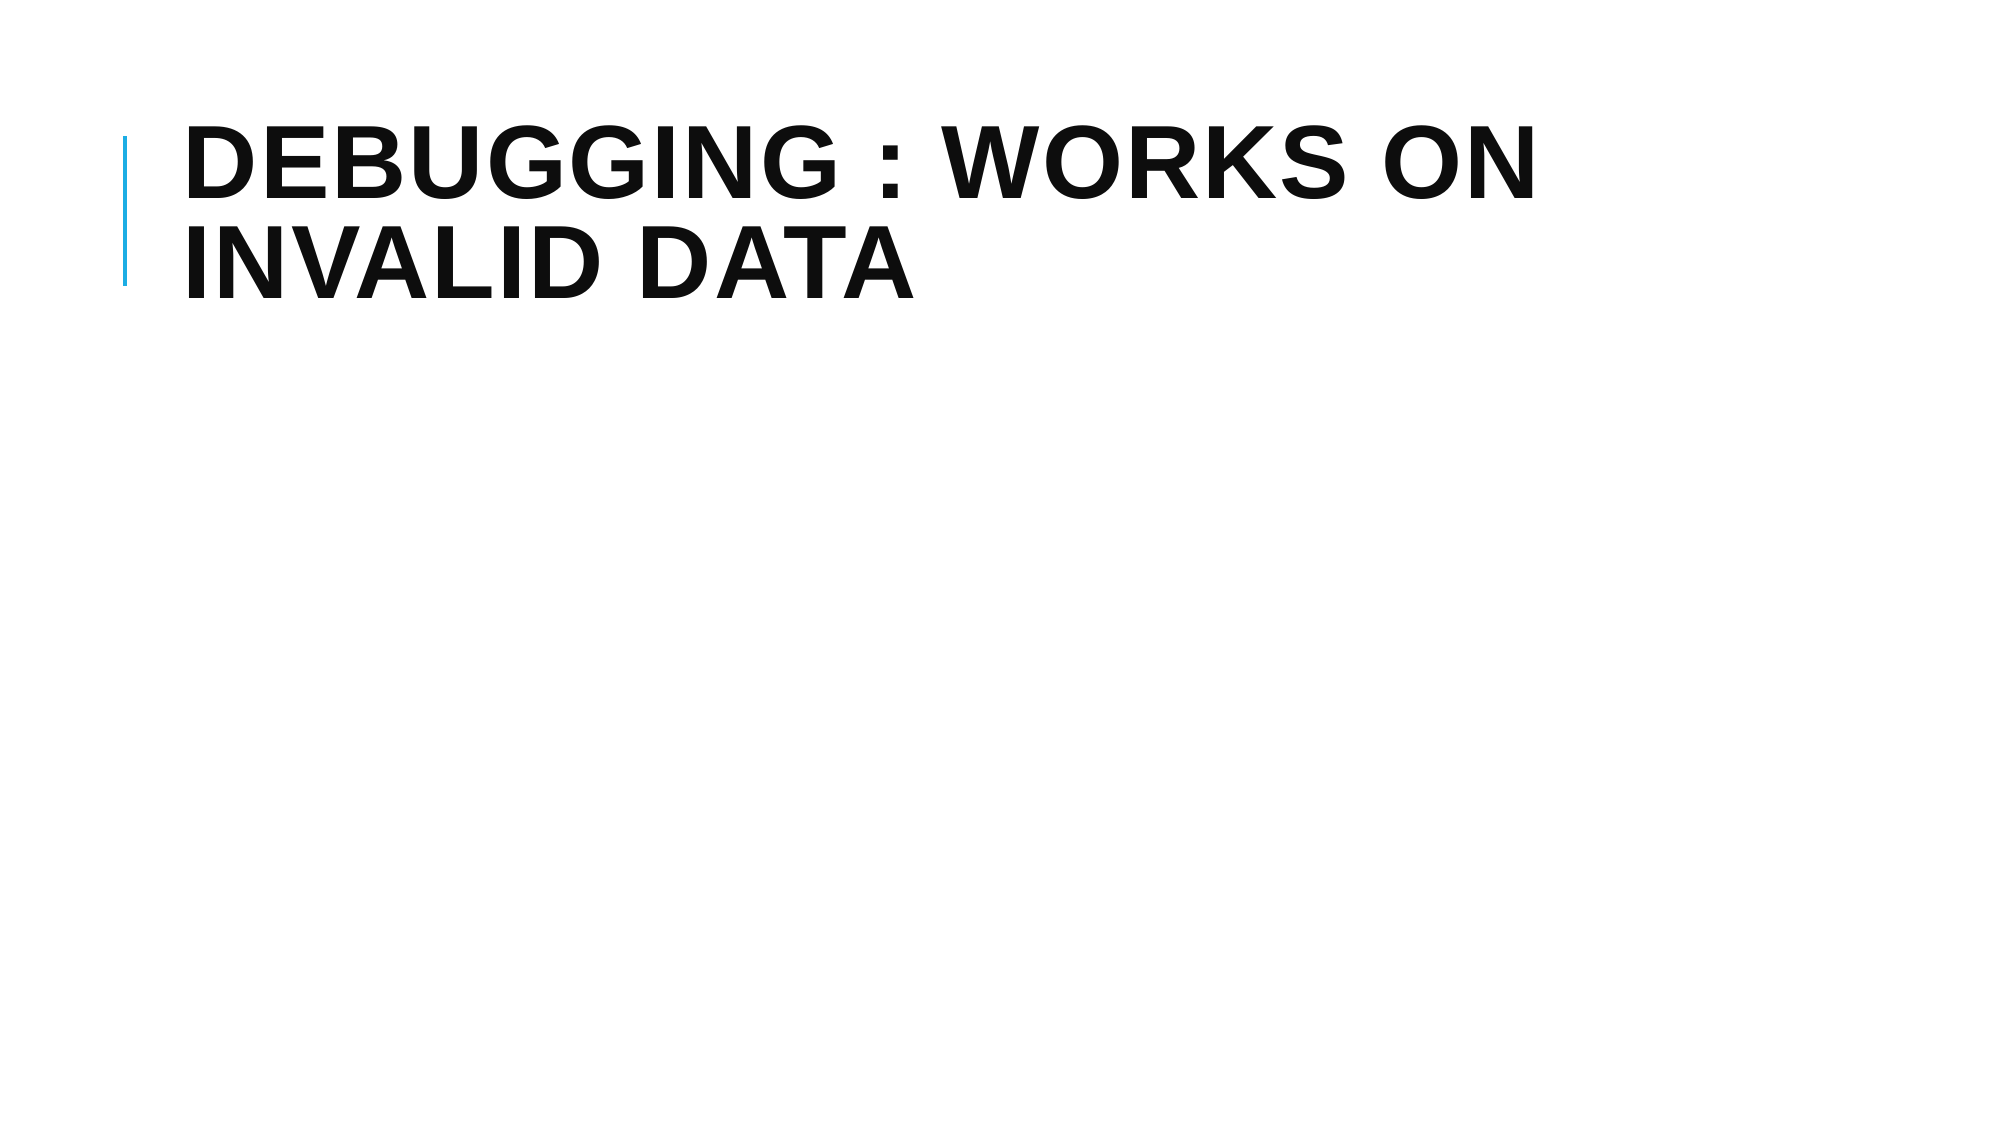

# Debugging : works on invalid data